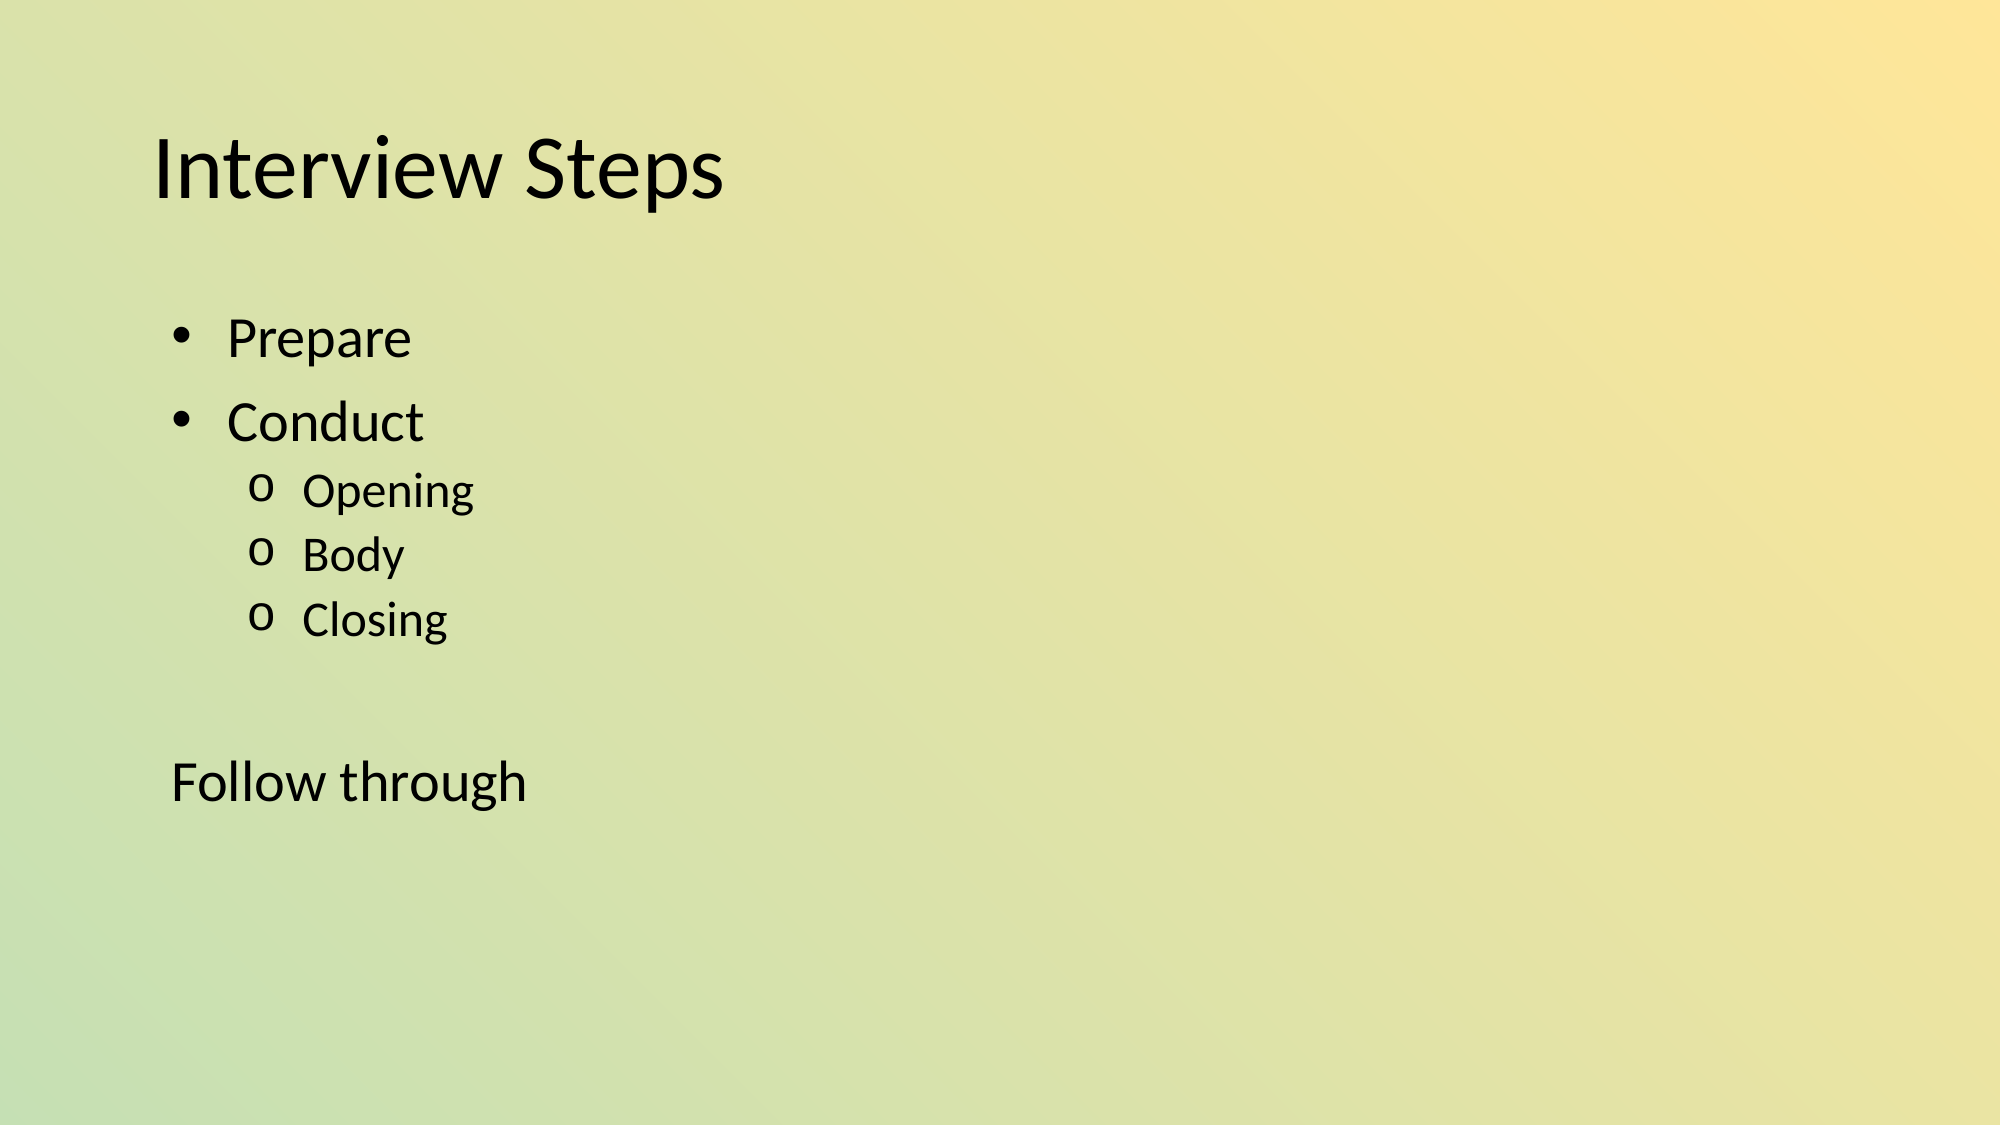

# Interview Steps
Prepare
Conduct
Opening
Body
Closing

Follow through